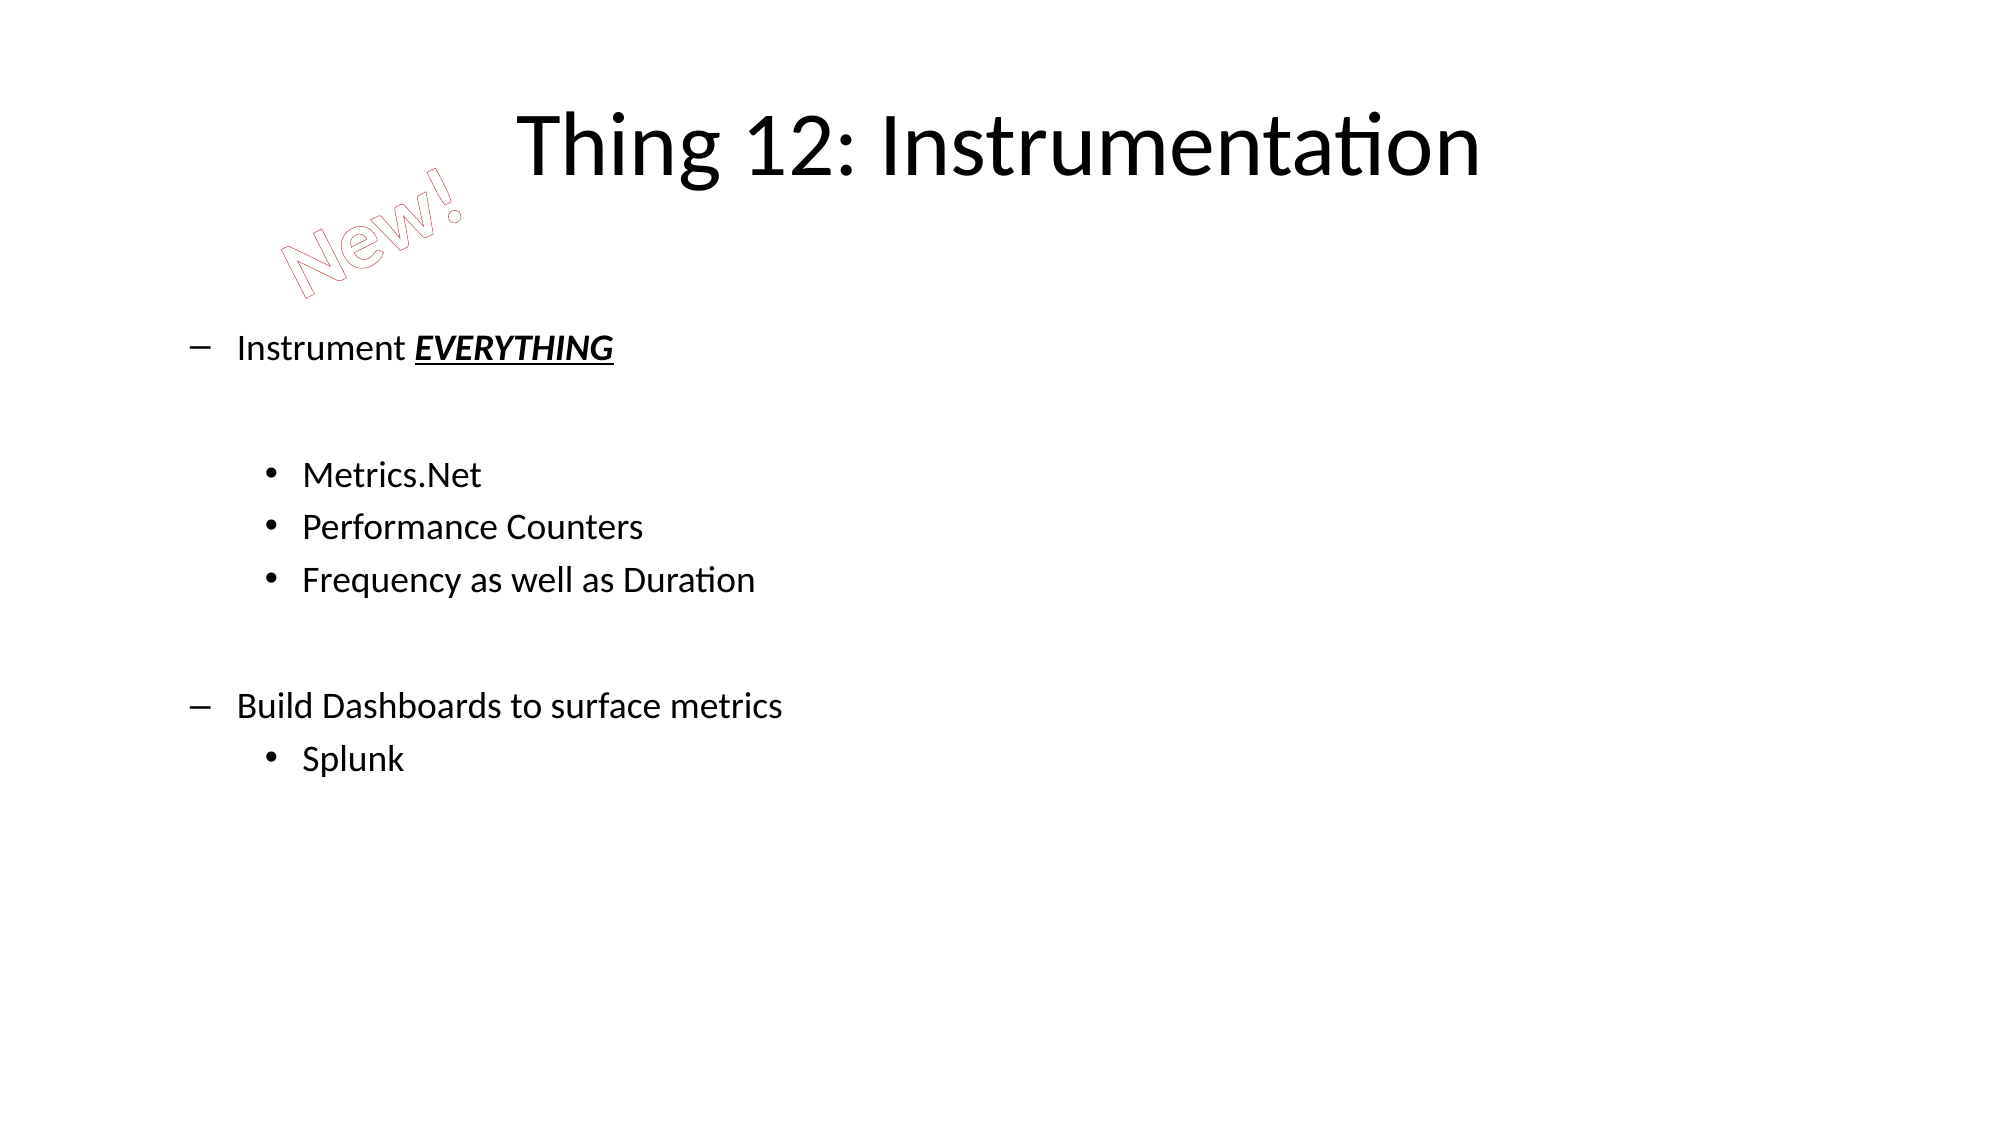

# Thing 12: Instrumentation
New!

Instrument EVERYTHING

Metrics.Net
Performance Counters
Frequency as well as Duration

Build Dashboards to surface metrics
Splunk